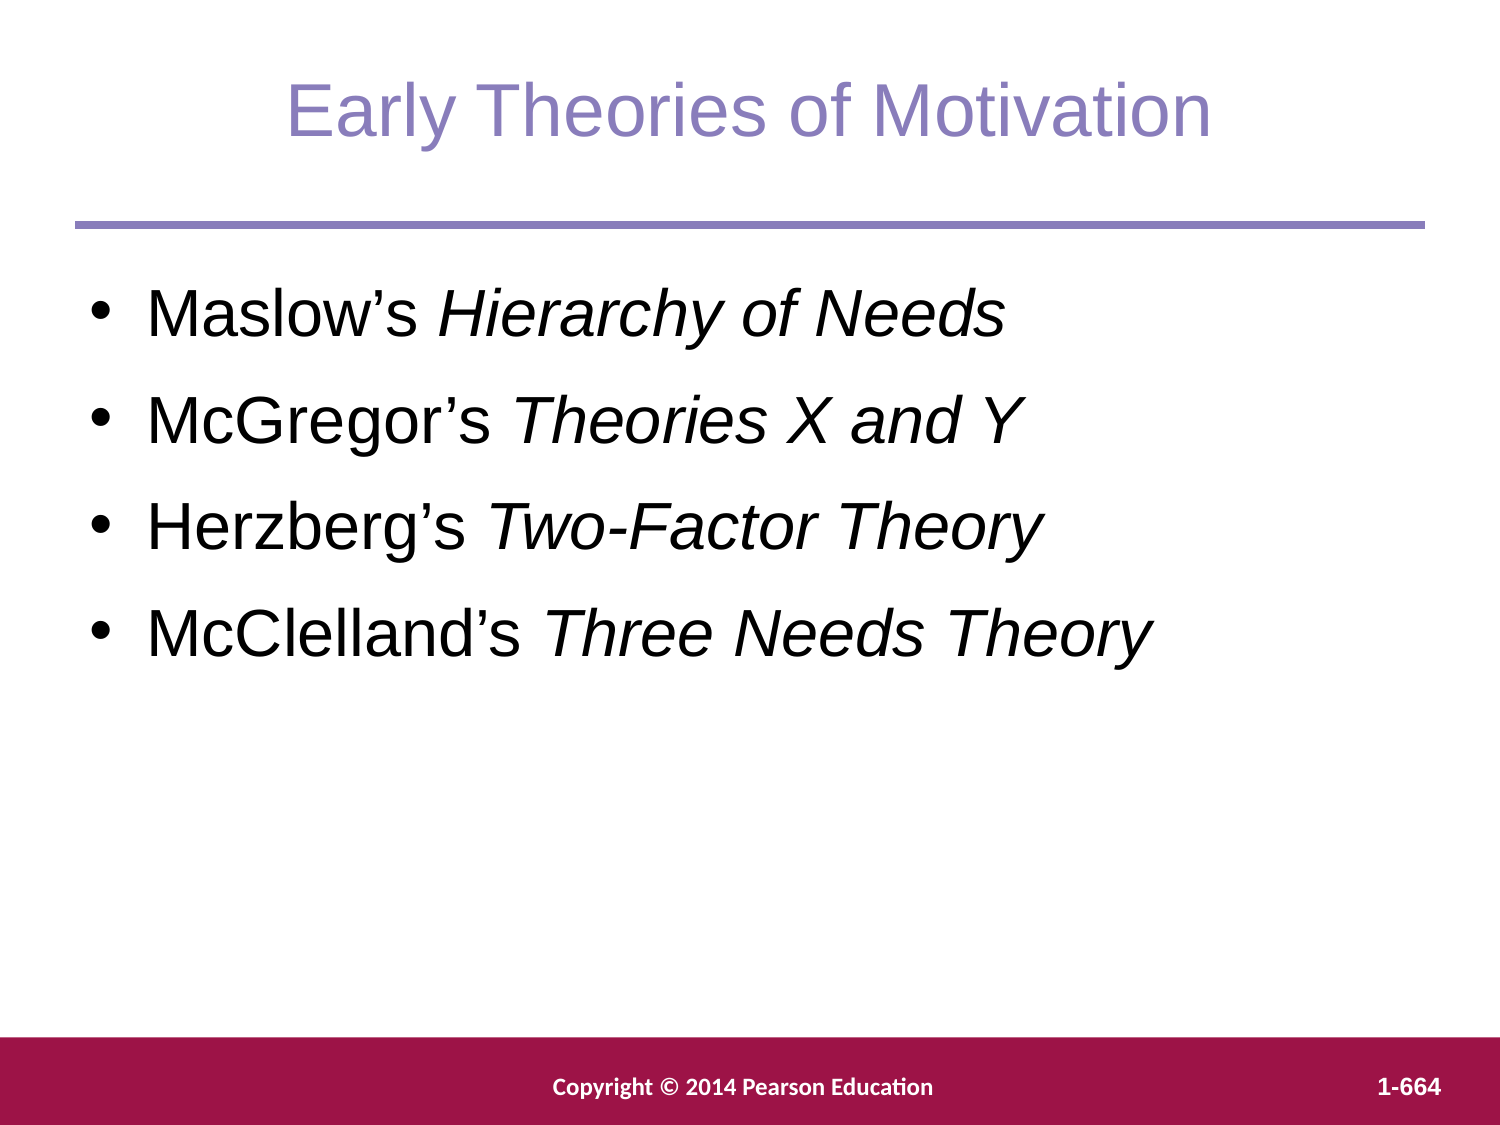

Early Theories of Motivation
Maslow’s Hierarchy of Needs
McGregor’s Theories X and Y
Herzberg’s Two-Factor Theory
McClelland’s Three Needs Theory